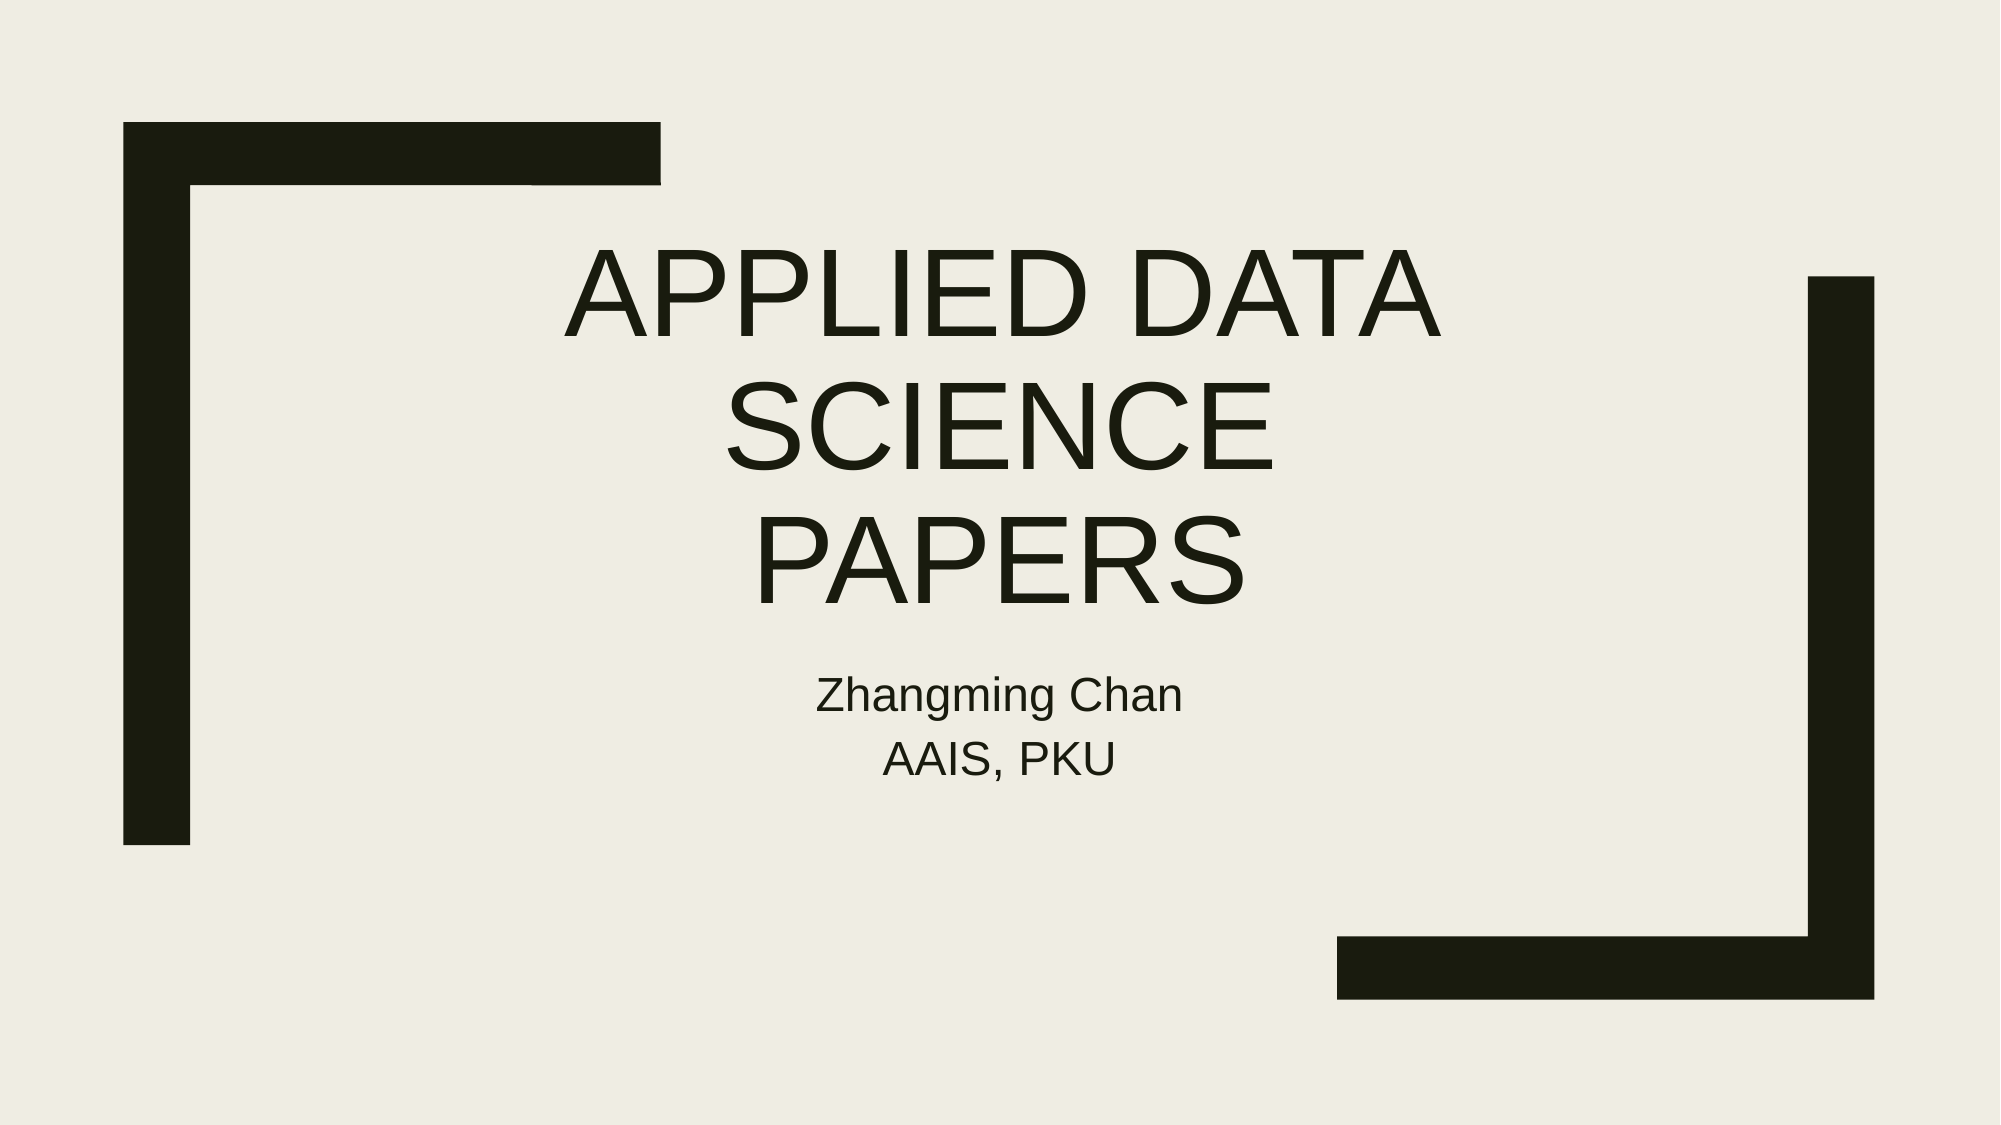

# Applied Data Science papers
Zhangming Chan
AAIS, PKU